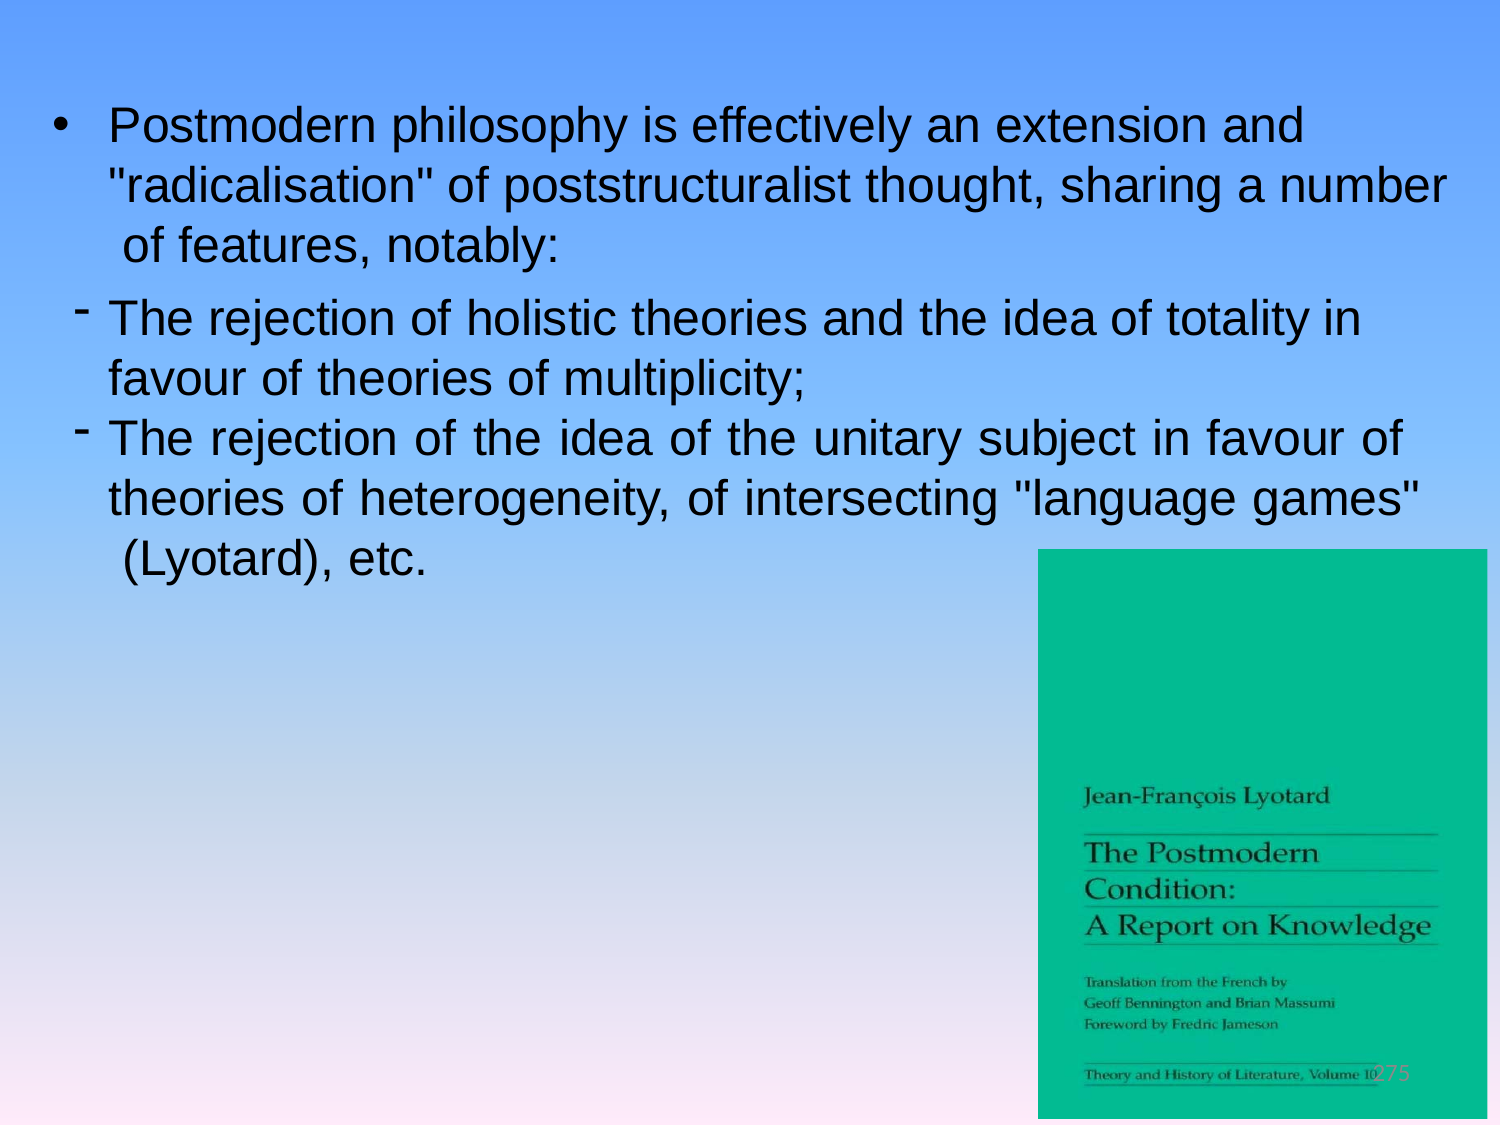

Postmodern philosophy is effectively an extension and  "radicalisation" of poststructuralist thought, sharing a number  of features, notably:
The rejection of holistic theories and the idea of totality in  favour of theories of multiplicity;
The rejection of the idea of the unitary subject in favour of  theories of heterogeneity, of intersecting "language games"  (Lyotard), etc.

275